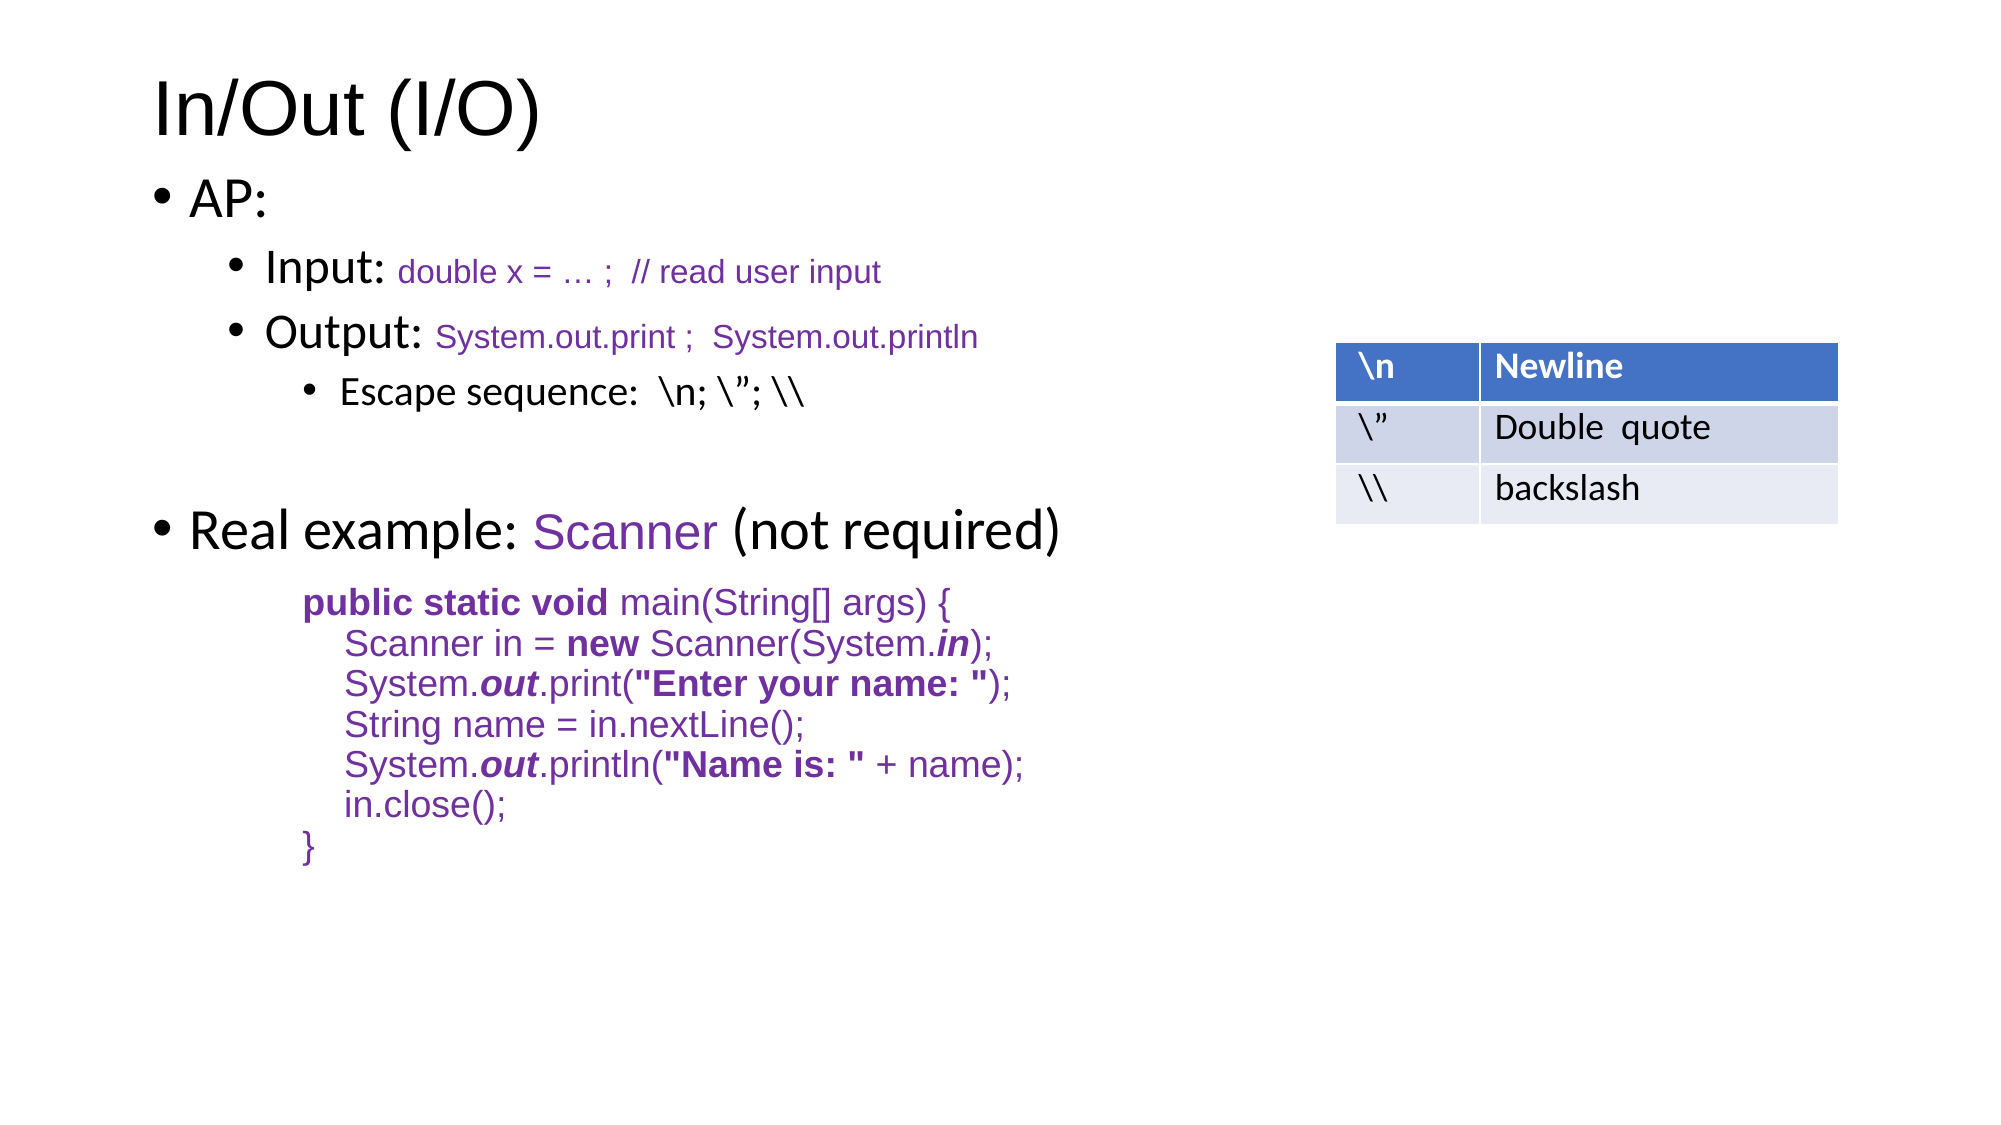

# In/Out (I/O)
AP:
Input: double x = … ;  // read user input
Output: System.out.print ;  System.out.println
Escape sequence:  \n; \”; \\

Real example: Scanner (not required)
	public static void main(String[] args) {
    	    Scanner in = new Scanner(System.in);
    	    System.out.print("Enter your name: ");
    	    String name = in.nextLine();
    	    System.out.println("Name is: " + name);
    	    in.close();
	}

| \n | Newline |
| --- | --- |
| \” | Double quote |
| \\ | backslash |